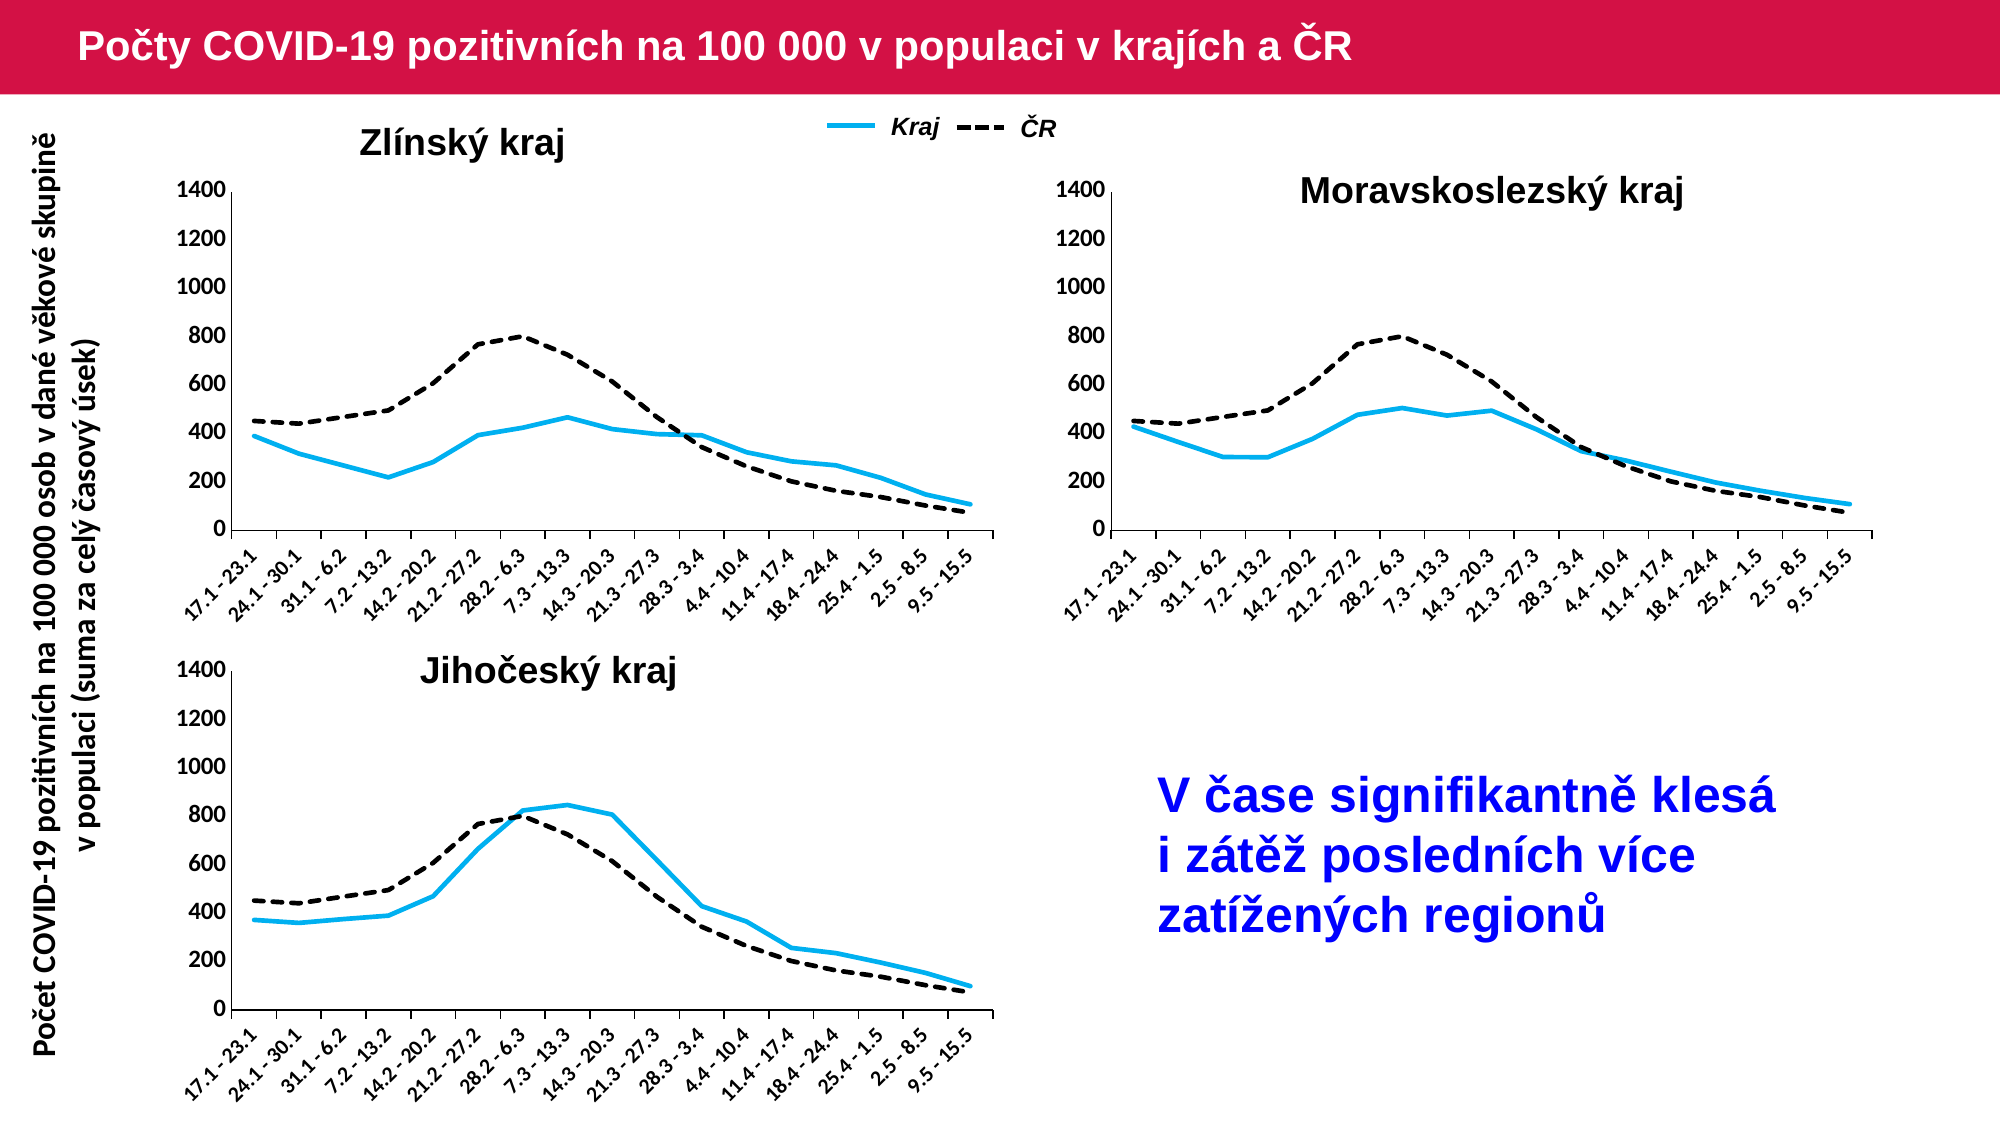

# Počty COVID-19 pozitivních na 100 000 v populaci v krajích a ČR
Kraj
ČR
Zlínský kraj
Moravskoslezský kraj

### Chart

| Category | Zlínský kraj |  |  |  |  | Celá populace ČR |
|---|---|---|---|---|---|---|
| 17.1 - 23.1 | 389.91999917258386 | None | None | None | None | 452.03707758066713 |
| 24.1 - 30.1 | 316.83154663095013 | None | None | None | None | 440.9174289466132 |
| 31.1 - 6.2 | 267.7036952763142 | None | None | None | None | 468.67917356154953 |
| 7.2 - 13.2 | 218.5758439216783 | None | None | None | None | 495.59993634701965 |
| 14.2 - 20.2 | 282.01110461819064 | None | None | None | None | 608.3008457380488 |
| 21.2 - 27.2 | 393.19518926289294 | None | None | None | None | 769.0405060767009 |
| 28.2 - 6.3 | 424.0509274821204 | None | None | None | None | 802.4555174341606 |
| 7.3 - 13.3 | 467.1455339335554 | None | None | None | None | 725.9822364080281 |
| 14.3 - 20.3 | 418.36243943053097 | None | None | None | None | 615.3557488630158 |
| 21.3 - 27.3 | 397.67702833384215 | None | None | None | None | 467.7167165789382 |
| 28.3 - 3.4 | 392.6780539854757 | None | None | None | None | 343.98960097935134 |
| 4.4 - 10.4 | 322.69241310834525 | None | None | None | None | 264.273867788499 |
| 11.4 - 17.4 | 284.9415378568882 | None | None | None | None | 202.23744150153752 |
| 18.4 - 24.4 | 268.3932089795372 | None | None | None | None | 163.29998279724944 |
| 25.4 - 1.5 | 216.67968123781517 | None | None | None | None | 137.31364426674185 |
| 2.5 - 8.5 | 148.07306776713065 | None | None | None | None | 102.29142319074671 |
| 9.5 - 15.5 | 107.39175927697602 | None | None | None | None | 72.5113221850913 |

### Chart

| Category | Moravskoslezský kraj |  |  |  |  | Celá populace ČR |
|---|---|---|---|---|---|---|
| 17.1 - 23.1 | 428.72688068918217 | None | None | None | None | 452.03707758066713 |
| 24.1 - 30.1 | 365.0130697146459 | None | None | None | None | 440.9174289466132 |
| 31.1 - 6.2 | 302.80827005266445 | None | None | None | None | 468.67917356154953 |
| 7.2 - 13.2 | 301.88609647276985 | None | None | None | None | 495.59993634701965 |
| 14.2 - 20.2 | 378.00733379497893 | None | None | None | None | 608.3008457380488 |
| 21.2 - 27.2 | 477.51824646178756 | None | None | None | None | 769.0405060767009 |
| 28.2 - 6.3 | 505.4349557440515 | None | None | None | None | 802.4555174341606 |
| 7.3 - 13.3 | 474.33255591306073 | None | None | None | None | 725.9822364080281 |
| 14.3 - 20.3 | 494.620374670742 | None | None | None | None | 615.3557488630158 |
| 21.3 - 27.3 | 417.3254618832125 | None | None | None | None | 467.7167165789382 |
| 28.3 - 3.4 | 326.9524510535413 | None | None | None | None | 343.98960097935134 |
| 4.4 - 10.4 | 288.13732673615937 | None | None | None | None | 264.273867788499 |
| 11.4 - 17.4 | 242.28014962685498 | None | None | None | None | 202.23744150153752 |
| 18.4 - 24.4 | 197.6804819446796 | None | None | None | None | 163.29998279724944 |
| 25.4 - 1.5 | 163.72772741219646 | None | None | None | None | 137.31364426674185 |
| 2.5 - 8.5 | 133.54750116110034 | None | None | None | None | 102.29142319074671 |
| 9.5 - 15.5 | 107.97814280947723 | None | None | None | None | 72.5113221850913 |
Počet COVID-19 pozitivních na 100 000 osob v dané věkové skupině v populaci (suma za celý časový úsek)

Jihočeský kraj

### Chart

| Category | Jihočeský kraj |  |  |  |  | Celá populace ČR |
|---|---|---|---|---|---|---|
| 17.1 - 23.1 | 372.3092653107522 | None | None | None | None | 452.03707758066713 |
| 24.1 - 30.1 | 359.8782380883565 | None | None | None | None | 440.9174289466132 |
| 31.1 - 6.2 | 375.57240995663113 | None | None | None | None | 468.67917356154953 |
| 7.2 - 13.2 | 389.71270342210624 | None | None | None | None | 495.59993634701965 |
| 14.2 - 20.2 | 470.04821684683867 | None | None | None | None | 608.3008457380488 |
| 21.2 - 27.2 | 665.9922834398515 | None | None | None | None | 769.0405060767009 |
| 28.2 - 6.3 | 824.798656205957 | None | None | None | None | 802.4555174341606 |
| 7.3 - 13.3 | 847.6406687271091 | None | None | None | None | 725.9822364080281 |
| 14.3 - 20.3 | 807.8613816154427 | None | None | None | None | 615.3557488630158 |
| 21.3 - 27.3 | 619.2205435155875 | None | None | None | None | 467.7167165789382 |
| 28.3 - 3.4 | 429.18121485321274 | None | None | None | None | 343.98960097935134 |
| 4.4 - 10.4 | 365.47220033843456 | None | None | None | None | 264.273867788499 |
| 11.4 - 17.4 | 256.54532430219194 | None | None | None | None | 202.23744150153752 |
| 18.4 - 24.4 | 234.79102666299943 | None | None | None | None | 163.29998279724944 |
| 25.4 - 1.5 | 195.7886787527328 | None | None | None | None | 137.31364426674185 |
| 2.5 - 8.5 | 152.90163483546752 | None | None | None | None | 102.29142319074671 |
| 9.5 - 15.5 | 98.2051150569263 | None | None | None | None | 72.5113221850913 |
V čase signifikantně klesá
i zátěž posledních více zatížených regionů